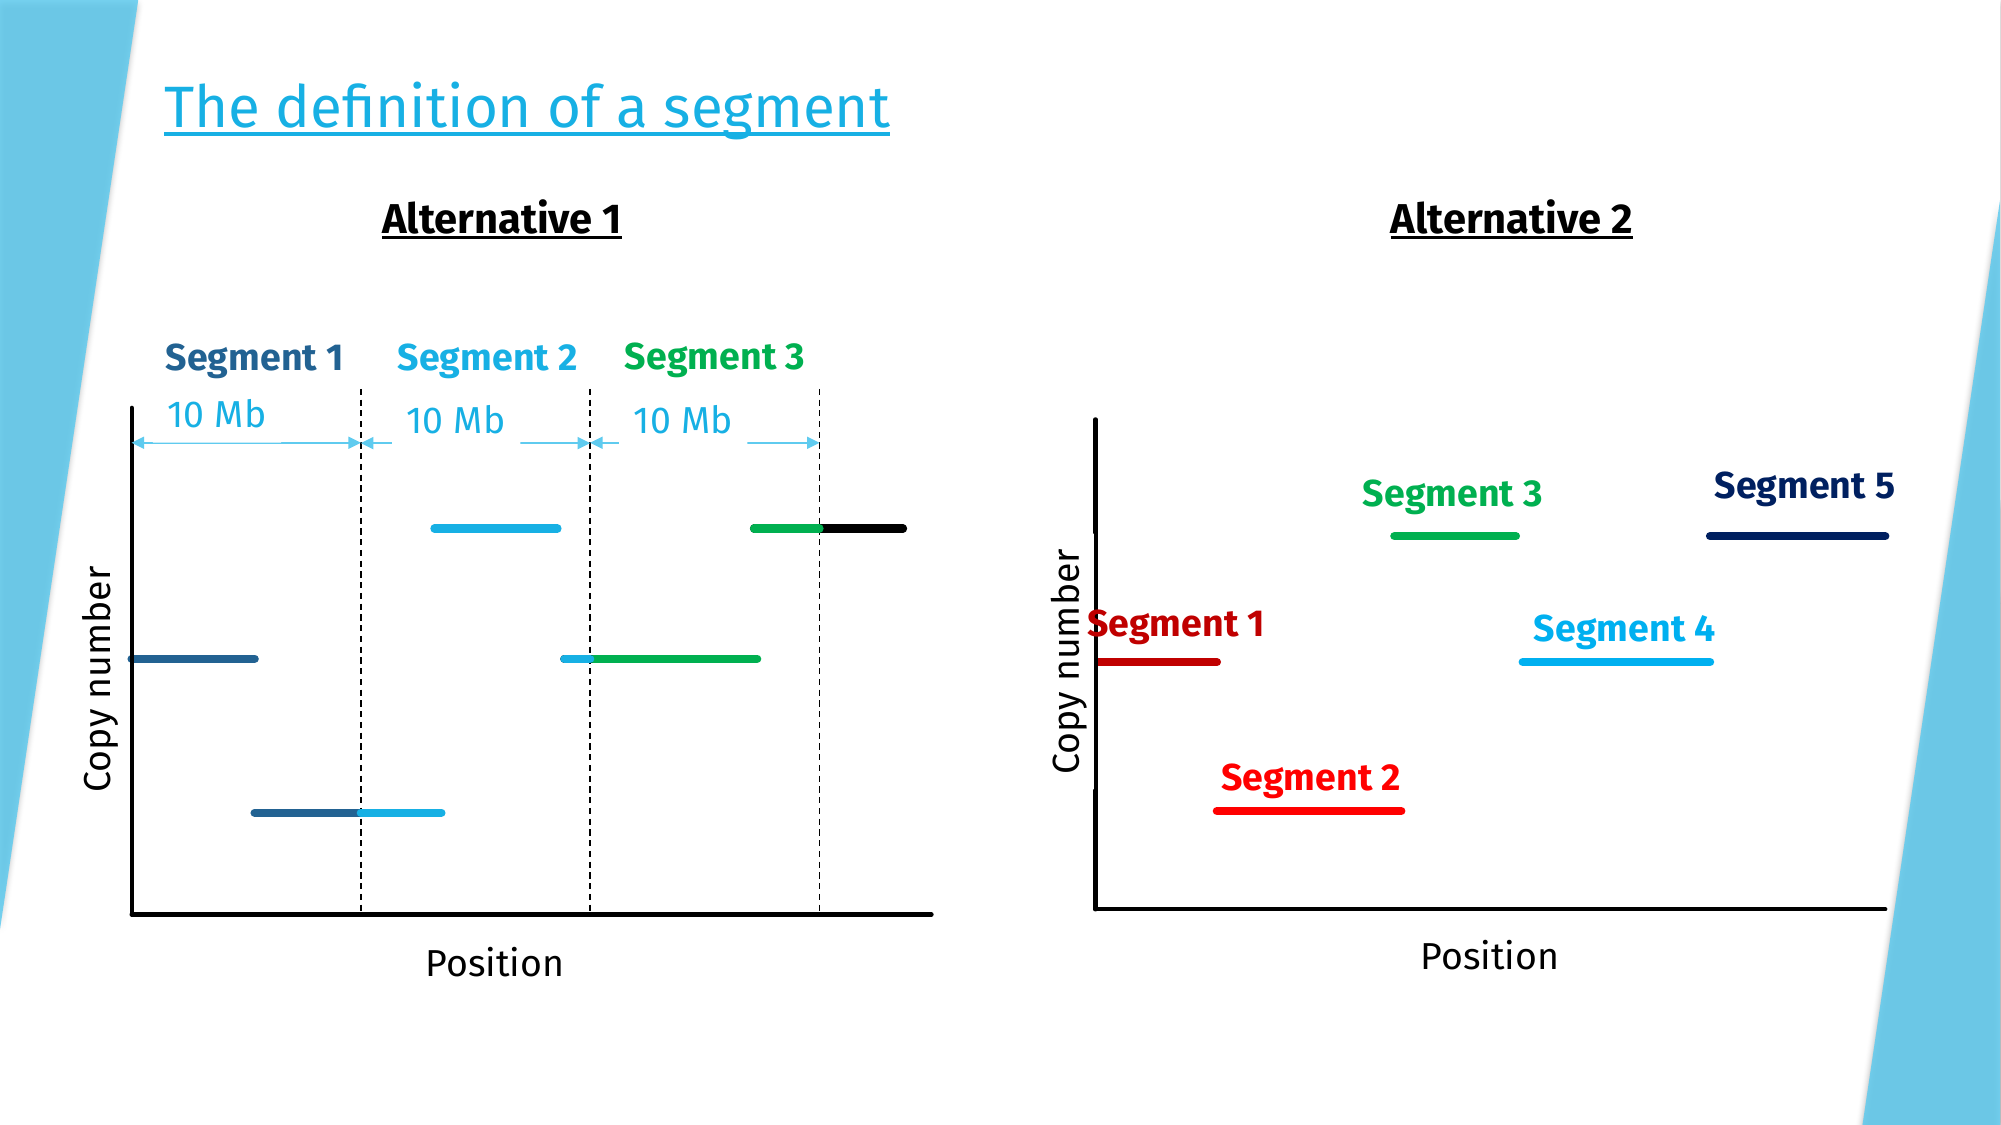

The definition of a segment
Alternative 1
Alternative 2
Segment 3
Segment 1
Segment 2
10 Mb
10 Mb
10 Mb
Copy number
Position
Segment 5
Segment 3
Segment 1
Segment 4
Copy number
Segment 2
Position